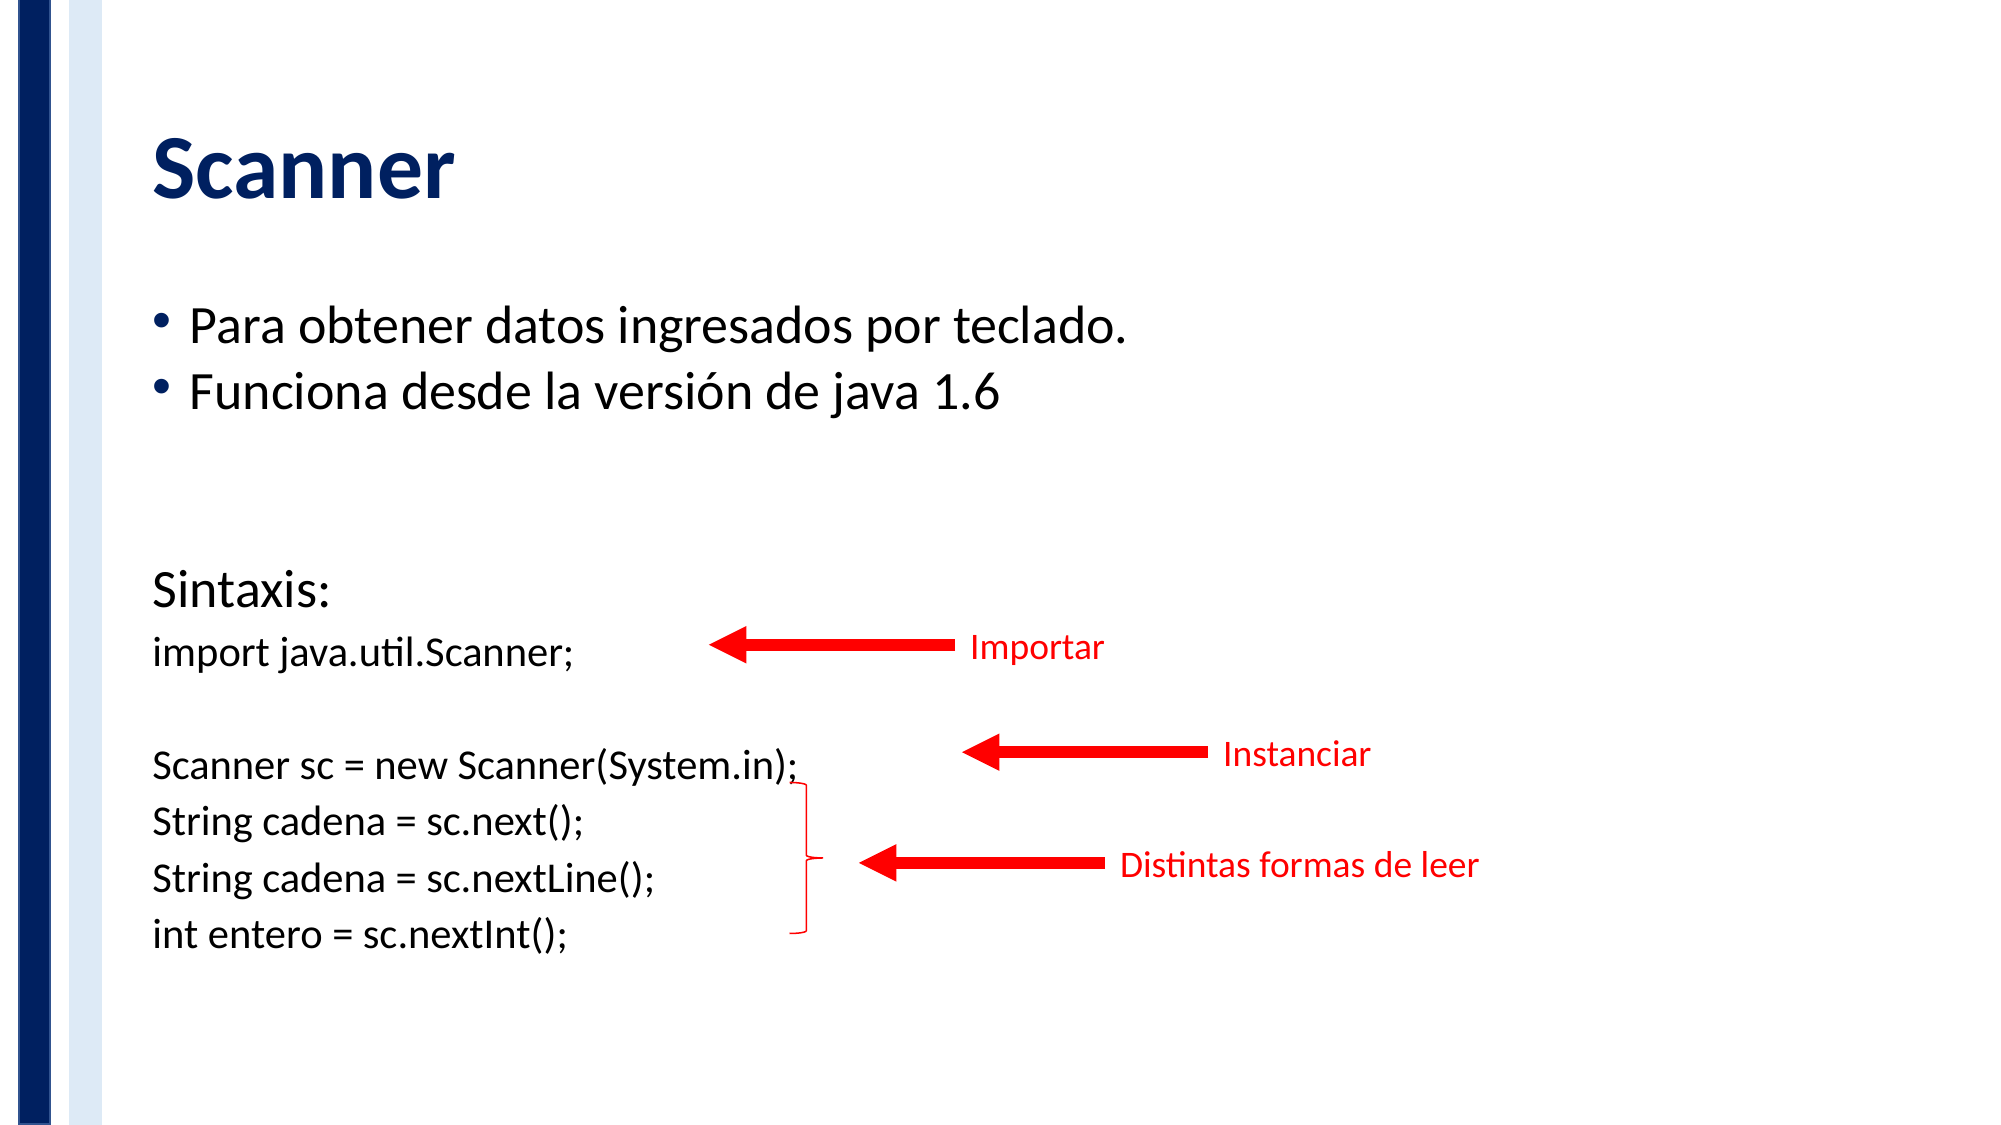

# Scanner
Para obtener datos ingresados por teclado.
Funciona desde la versión de java 1.6

Sintaxis:
import java.util.Scanner;

Scanner sc = new Scanner(System.in);
String cadena = sc.next();
String cadena = sc.nextLine();
int entero = sc.nextInt();
Importar
Instanciar

Distintas formas de leer